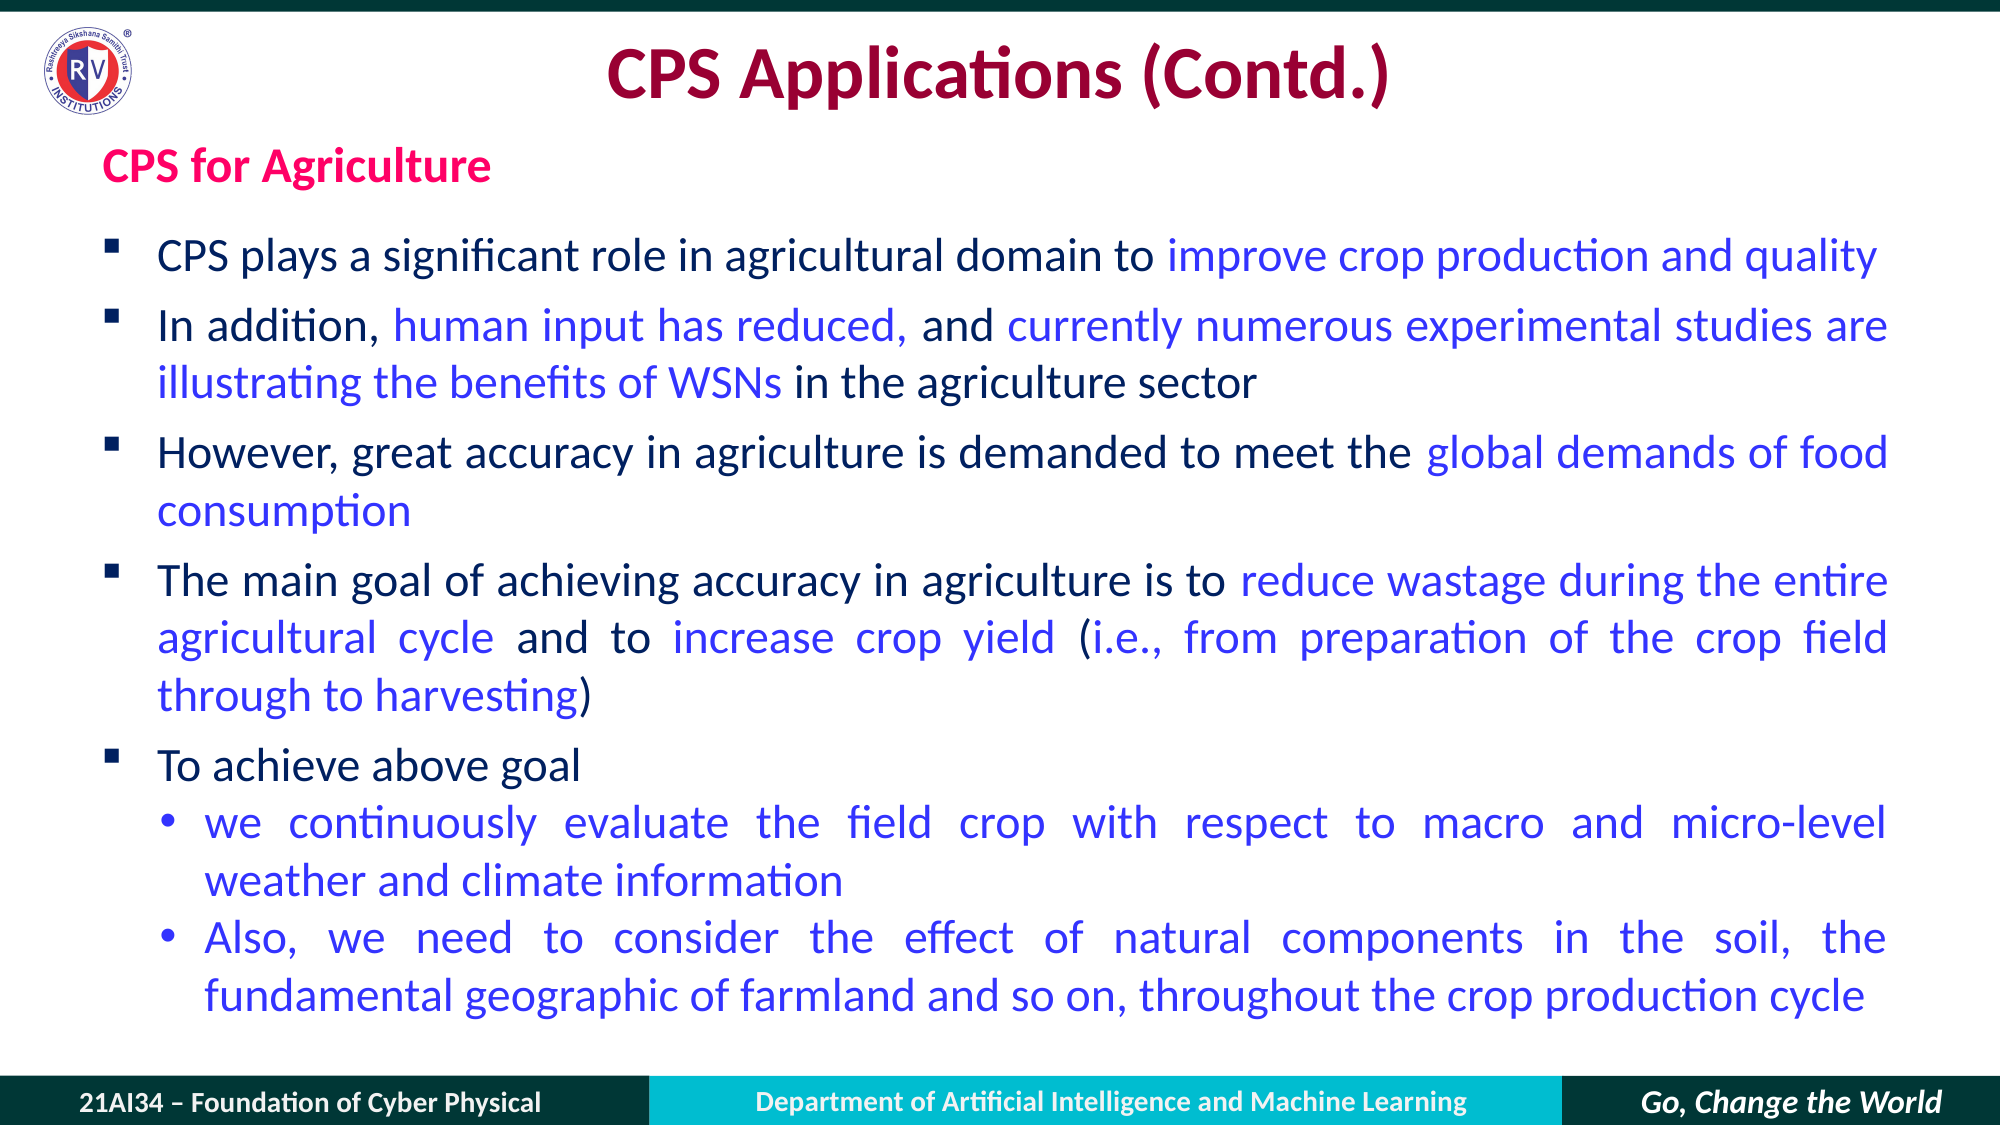

# CPS Applications (Contd.)
CPS for Agriculture
CPS plays a significant role in agricultural domain to improve crop production and quality
In addition, human input has reduced, and currently numerous experimental studies are illustrating the benefits of WSNs in the agriculture sector
However, great accuracy in agriculture is demanded to meet the global demands of food consumption
The main goal of achieving accuracy in agriculture is to reduce wastage during the entire agricultural cycle and to increase crop yield (i.e., from preparation of the crop field through to harvesting)
To achieve above goal
we continuously evaluate the field crop with respect to macro and micro-level weather and climate information
Also, we need to consider the effect of natural components in the soil, the fundamental geographic of farmland and so on, throughout the crop production cycle